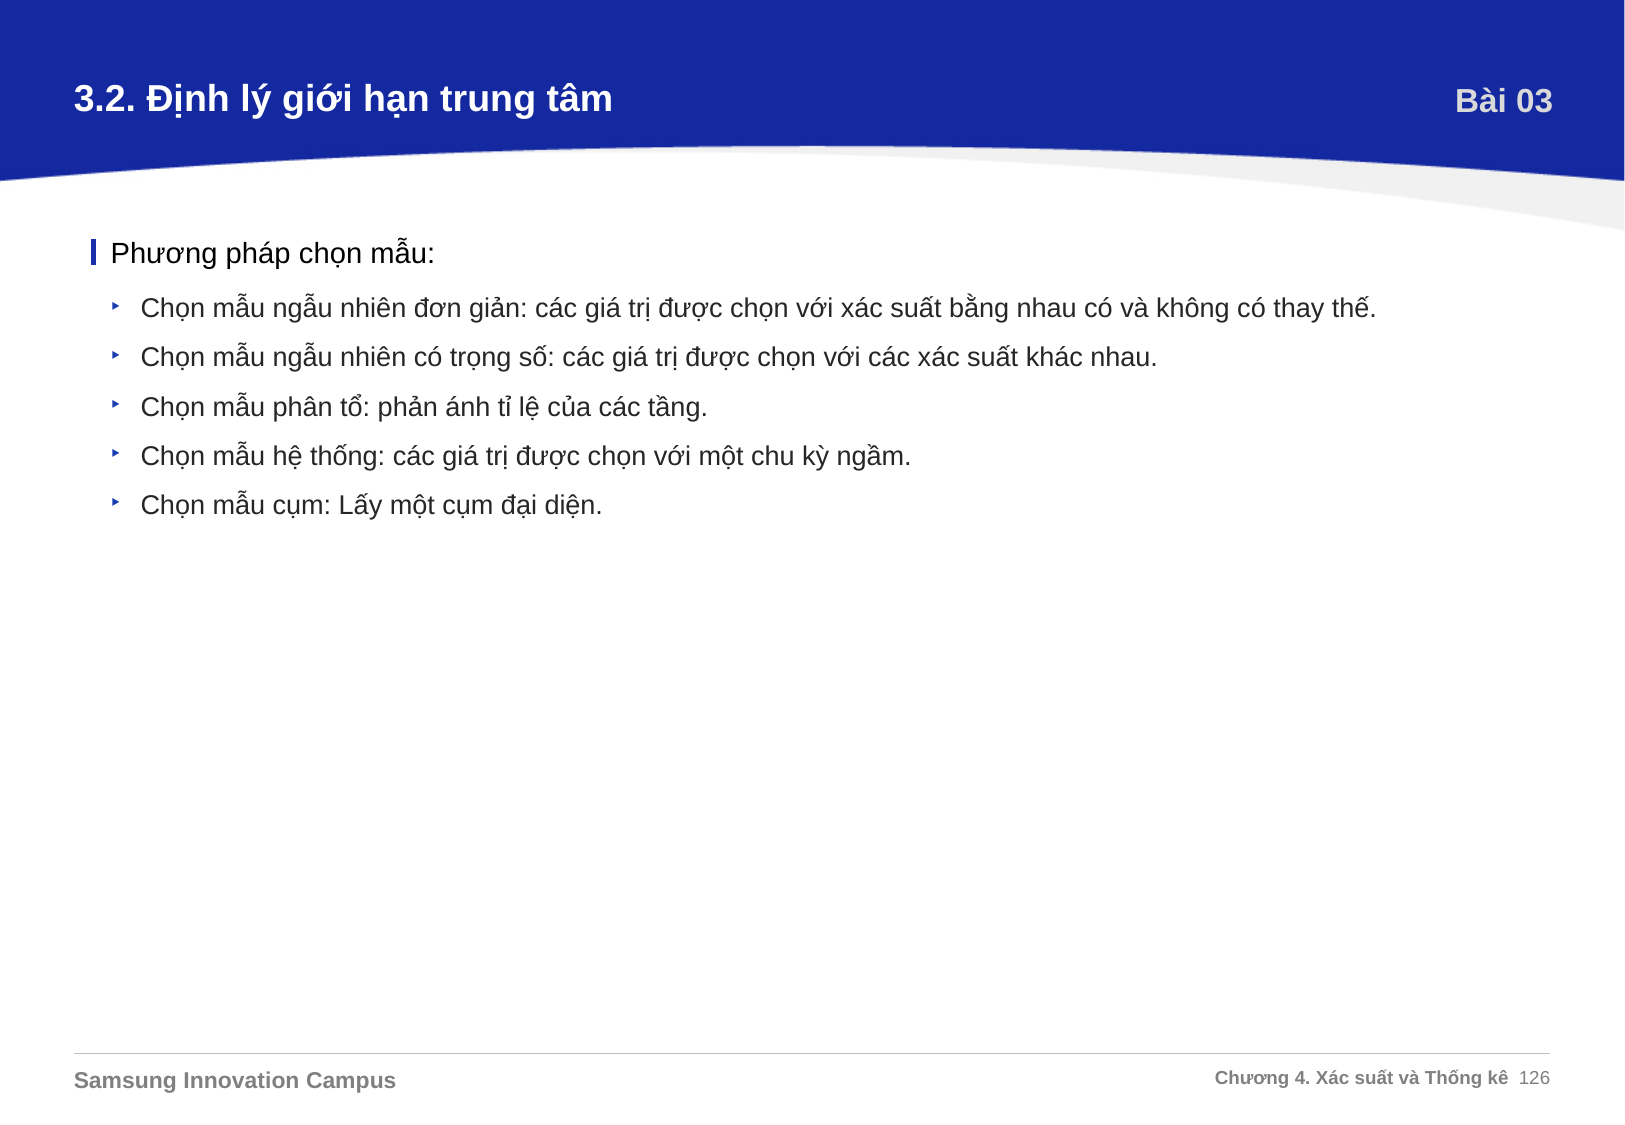

3.2. Định lý giới hạn trung tâm
Bài 03
Phương pháp chọn mẫu:
Chọn mẫu ngẫu nhiên đơn giản: các giá trị được chọn với xác suất bằng nhau có và không có thay thế.
Chọn mẫu ngẫu nhiên có trọng số: các giá trị được chọn với các xác suất khác nhau.
Chọn mẫu phân tổ: phản ánh tỉ lệ của các tầng.
Chọn mẫu hệ thống: các giá trị được chọn với một chu kỳ ngầm.
Chọn mẫu cụm: Lấy một cụm đại diện.